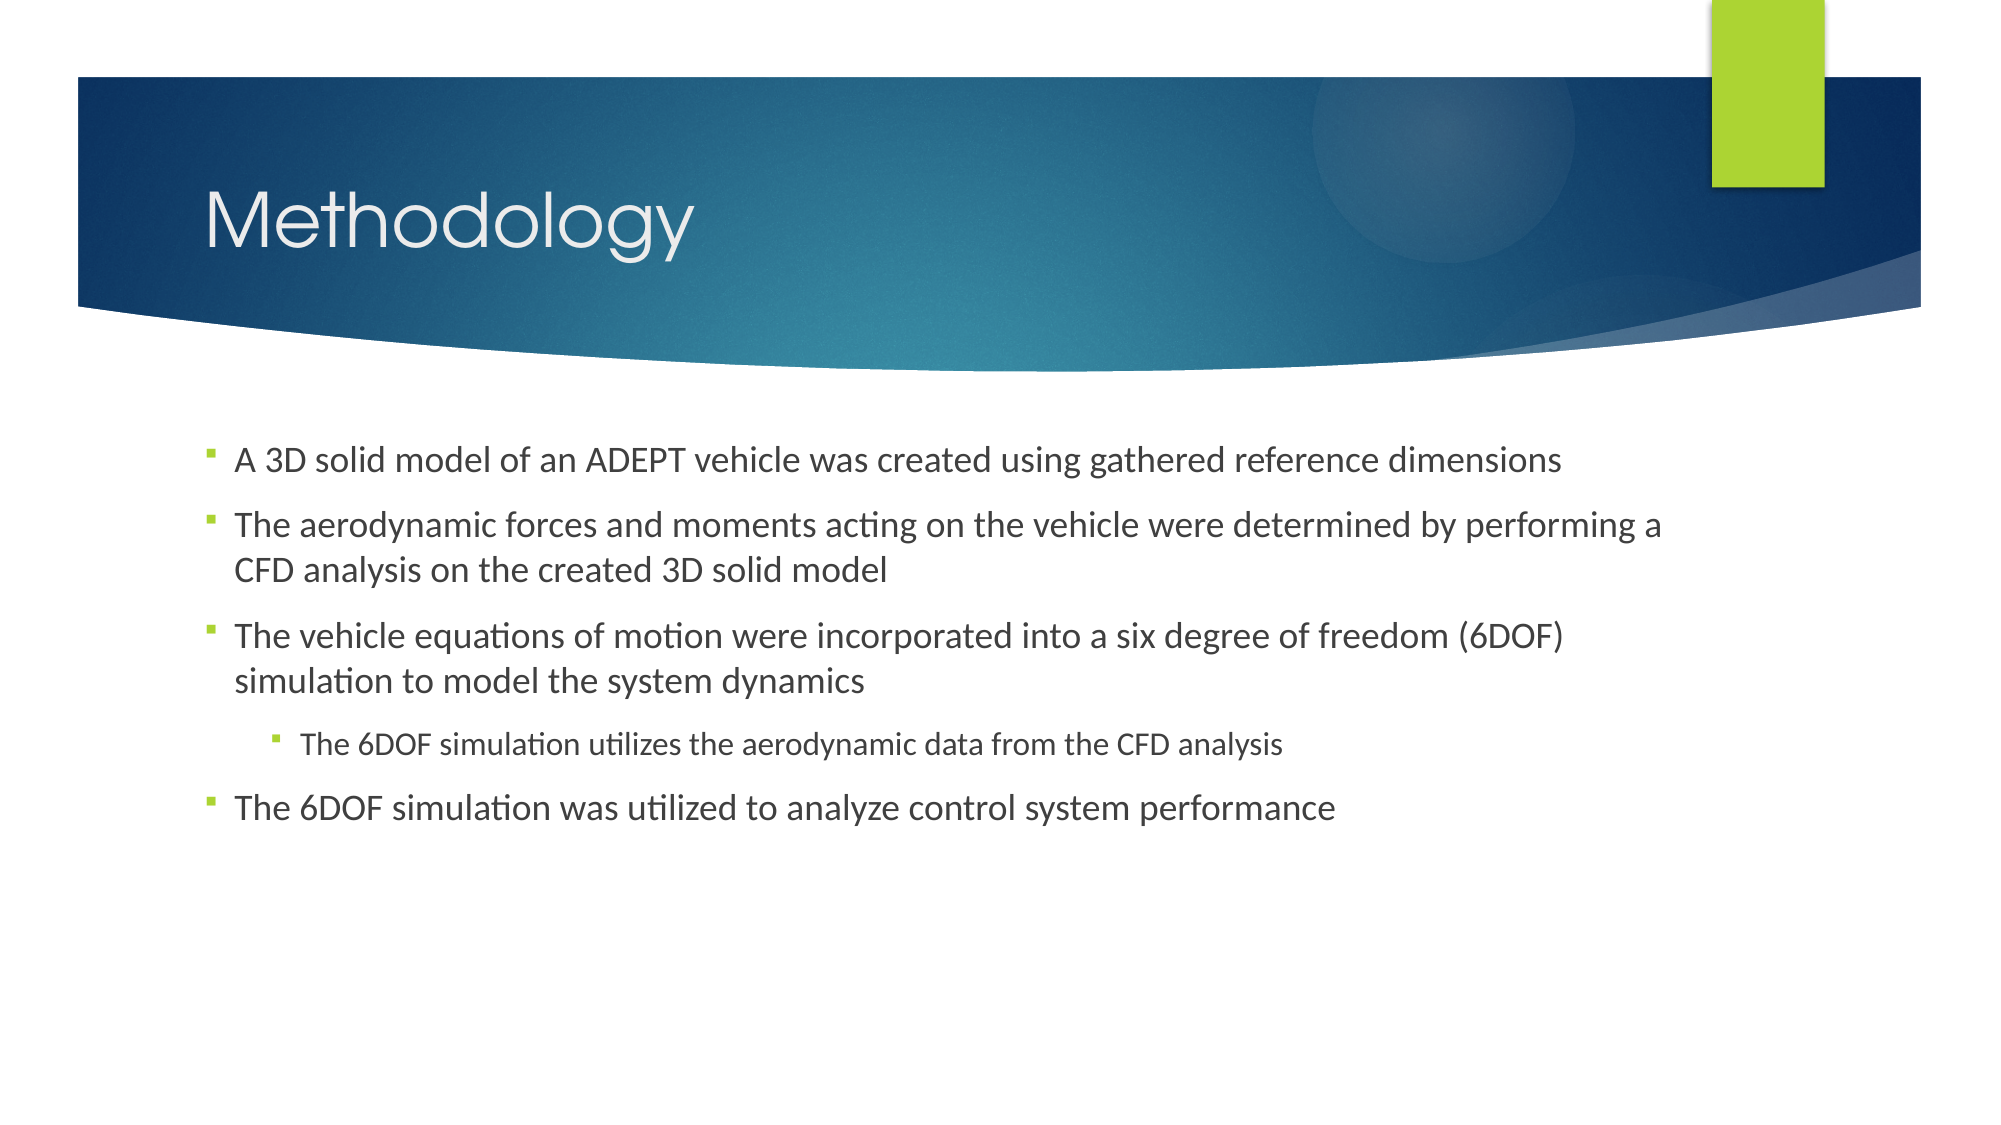

# Methodology
A 3D solid model of an ADEPT vehicle was created using gathered reference dimensions
The aerodynamic forces and moments acting on the vehicle were determined by performing a CFD analysis on the created 3D solid model
The vehicle equations of motion were incorporated into a six degree of freedom (6DOF) simulation to model the system dynamics
The 6DOF simulation utilizes the aerodynamic data from the CFD analysis
The 6DOF simulation was utilized to analyze control system performance